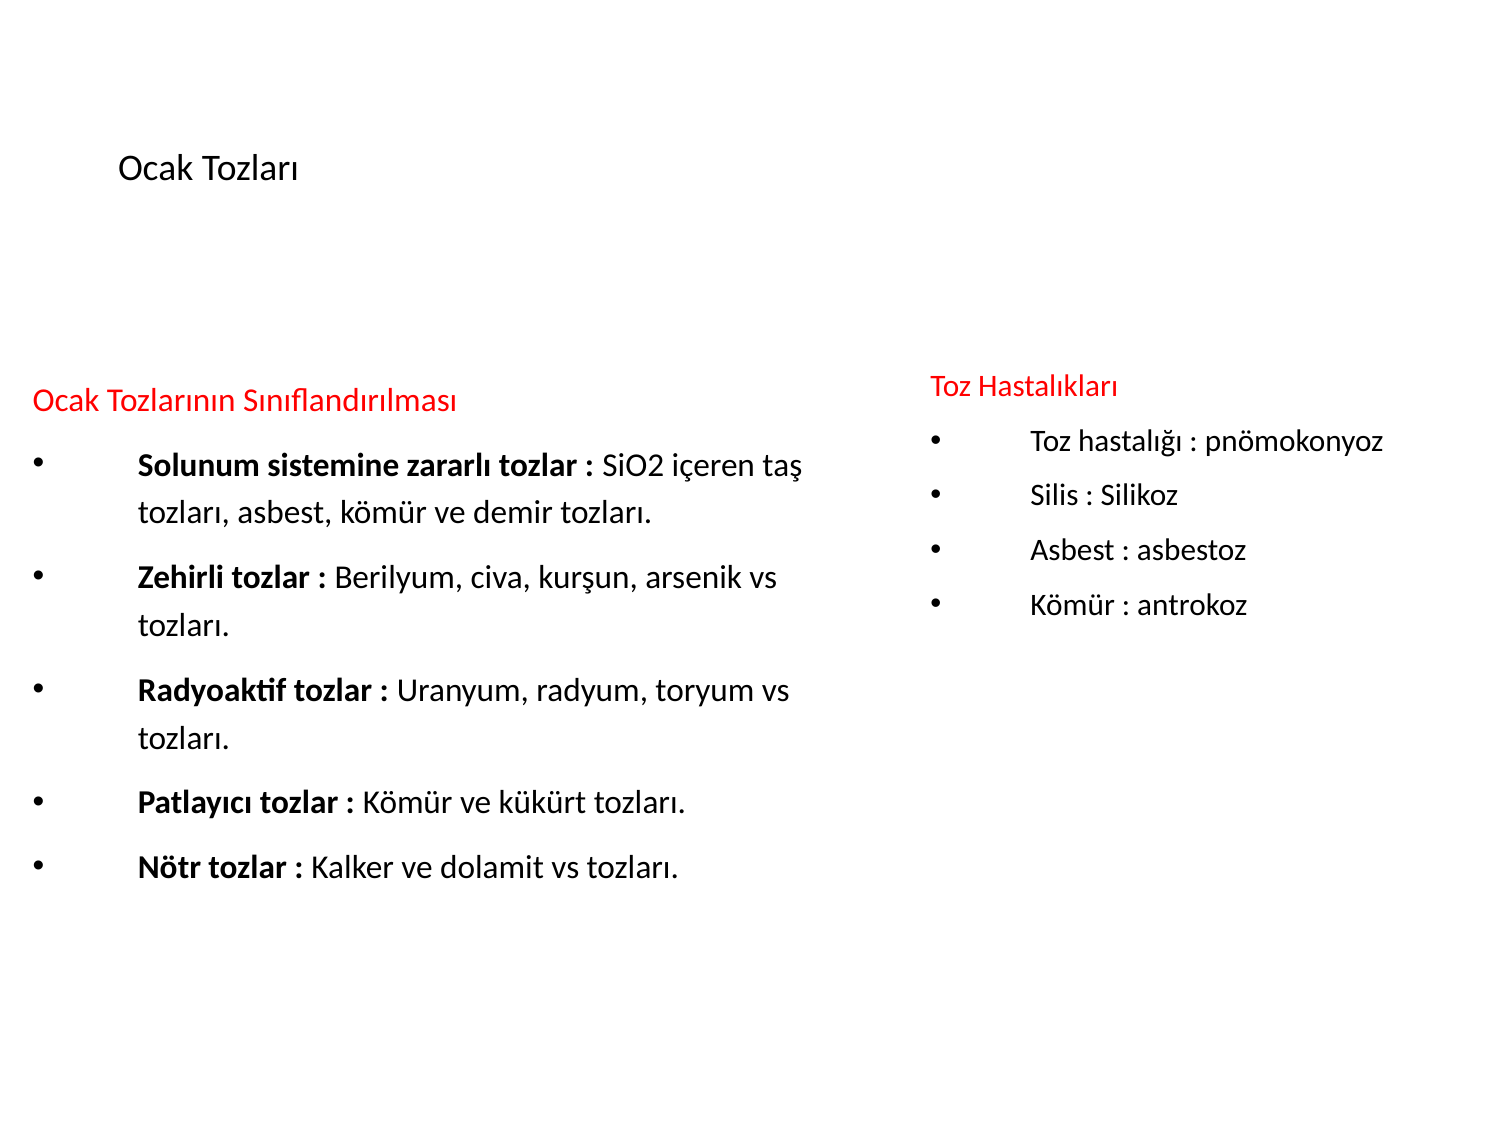

# Ocak Tozları
Toz Hastalıkları
Toz hastalığı : pnömokonyoz
Silis : Silikoz
Asbest : asbestoz
Kömür : antrokoz

Ocak Tozlarının Sınıflandırılması
Solunum sistemine zararlı tozlar : SiO2 içeren taş tozları, asbest, kömür ve demir tozları.
Zehirli tozlar : Berilyum, civa, kurşun, arsenik vs tozları.
Radyoaktif tozlar : Uranyum, radyum, toryum vs tozları.
Patlayıcı tozlar : Kömür ve kükürt tozları.
Nötr tozlar : Kalker ve dolamit vs tozları.